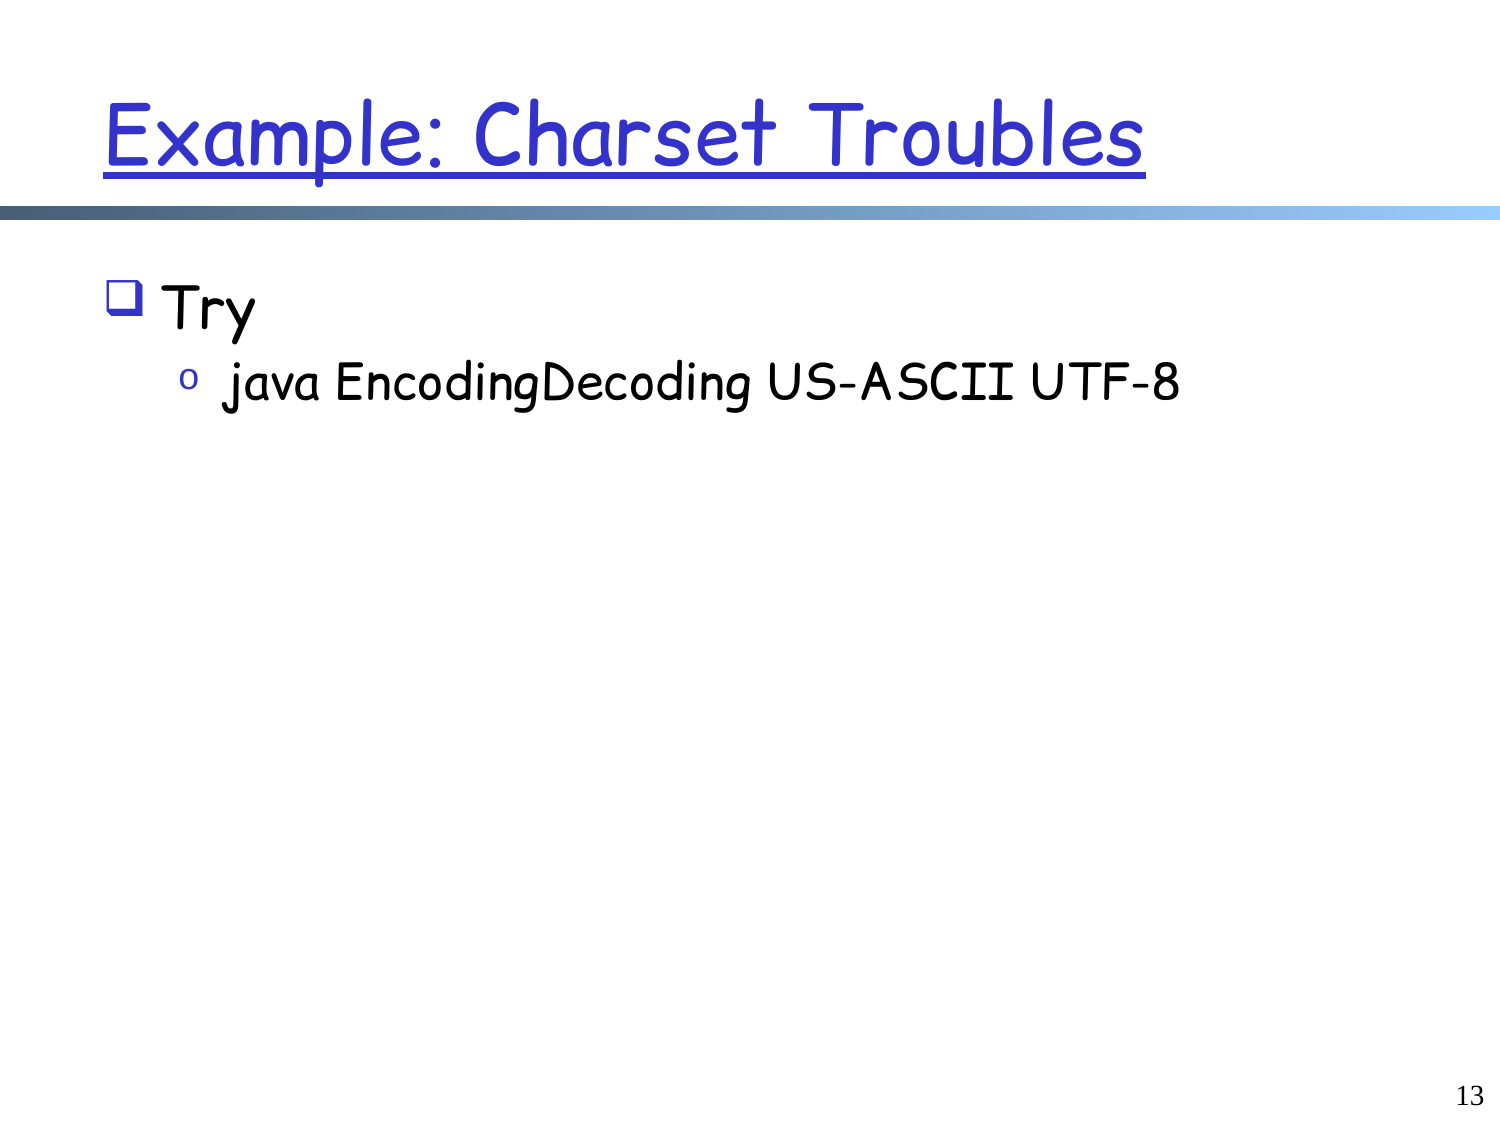

# Example: Charset Troubles
Try
java EncodingDecoding US-ASCII UTF-8
13